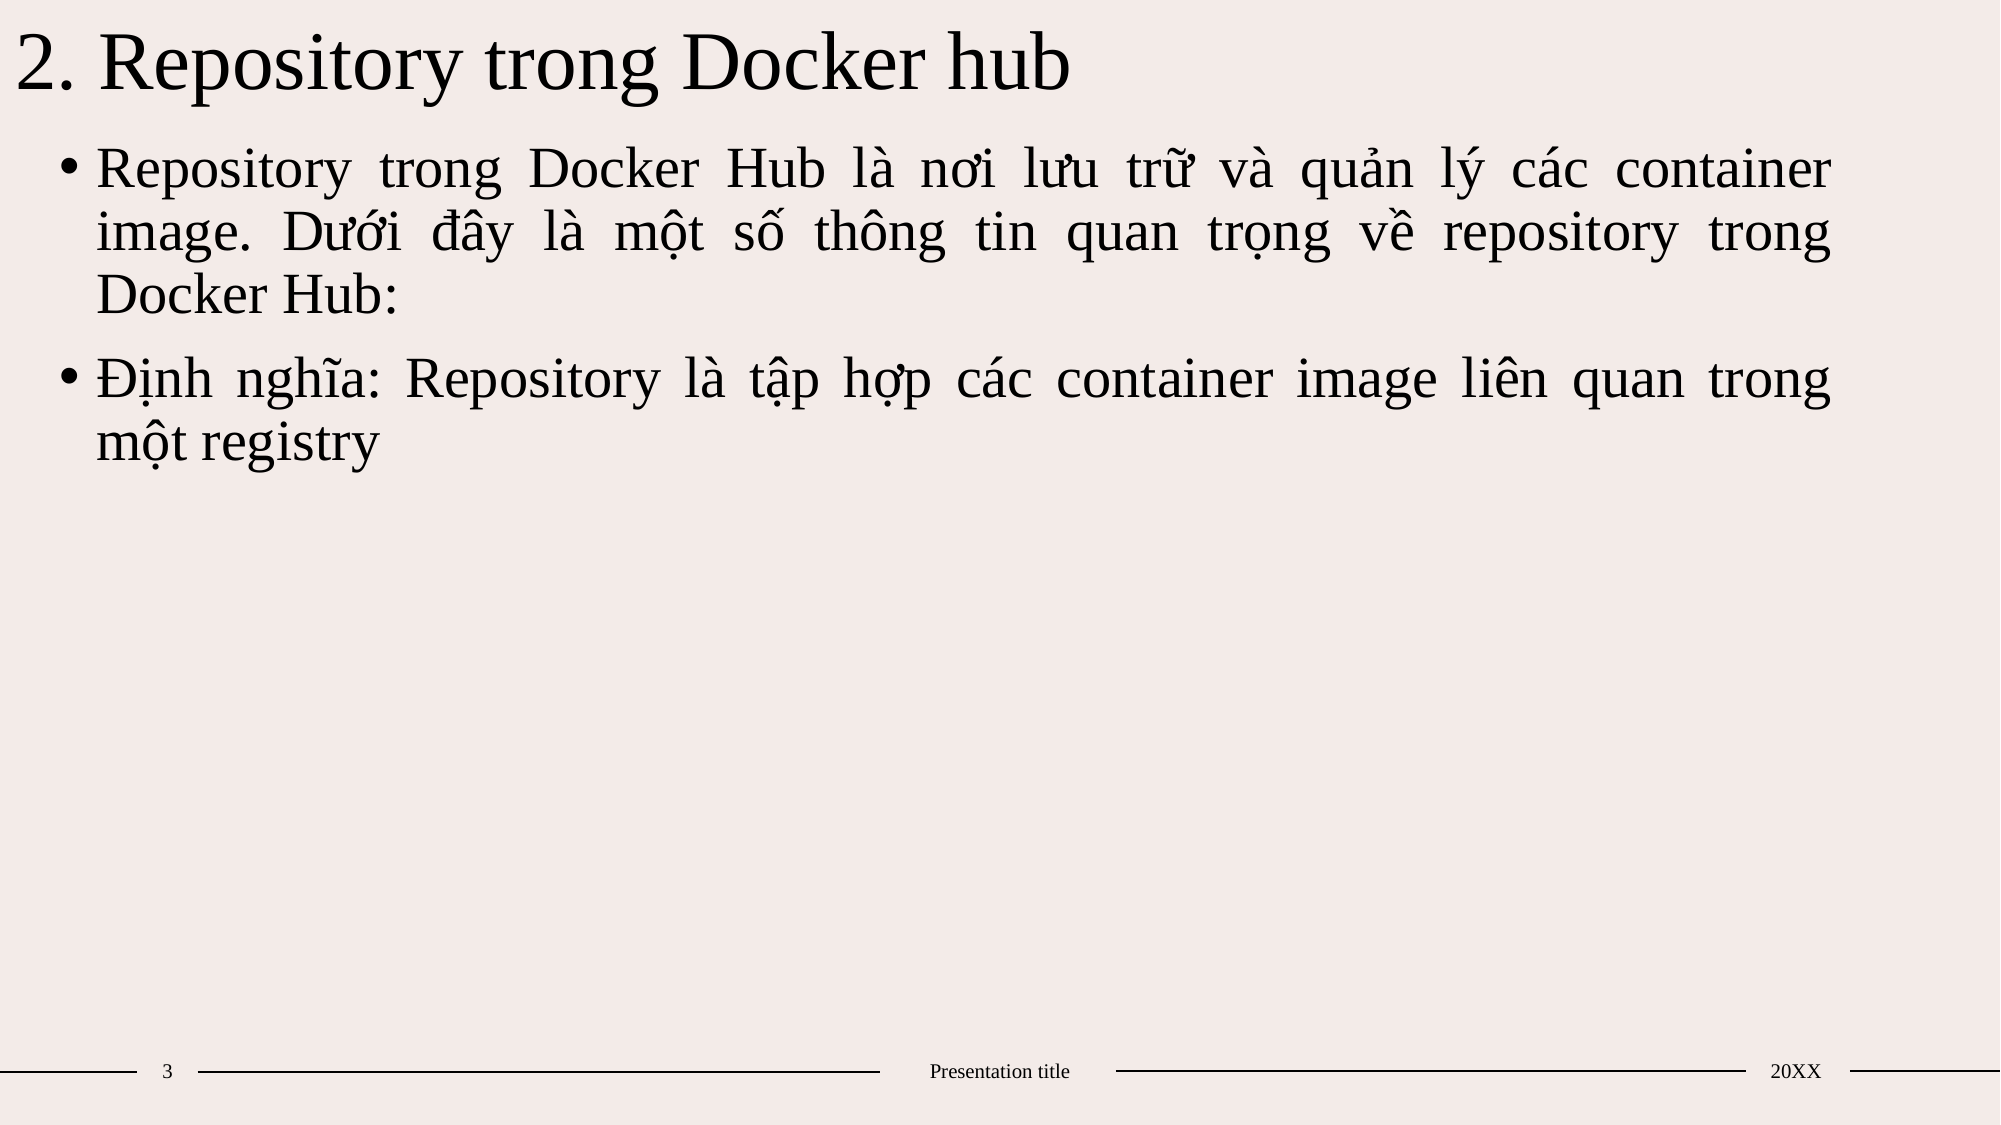

# 2. Repository trong Docker hub
Repository trong Docker Hub là nơi lưu trữ và quản lý các container image. Dưới đây là một số thông tin quan trọng về repository trong Docker Hub:
Định nghĩa: Repository là tập hợp các container image liên quan trong một registry
3
Presentation title
20XX